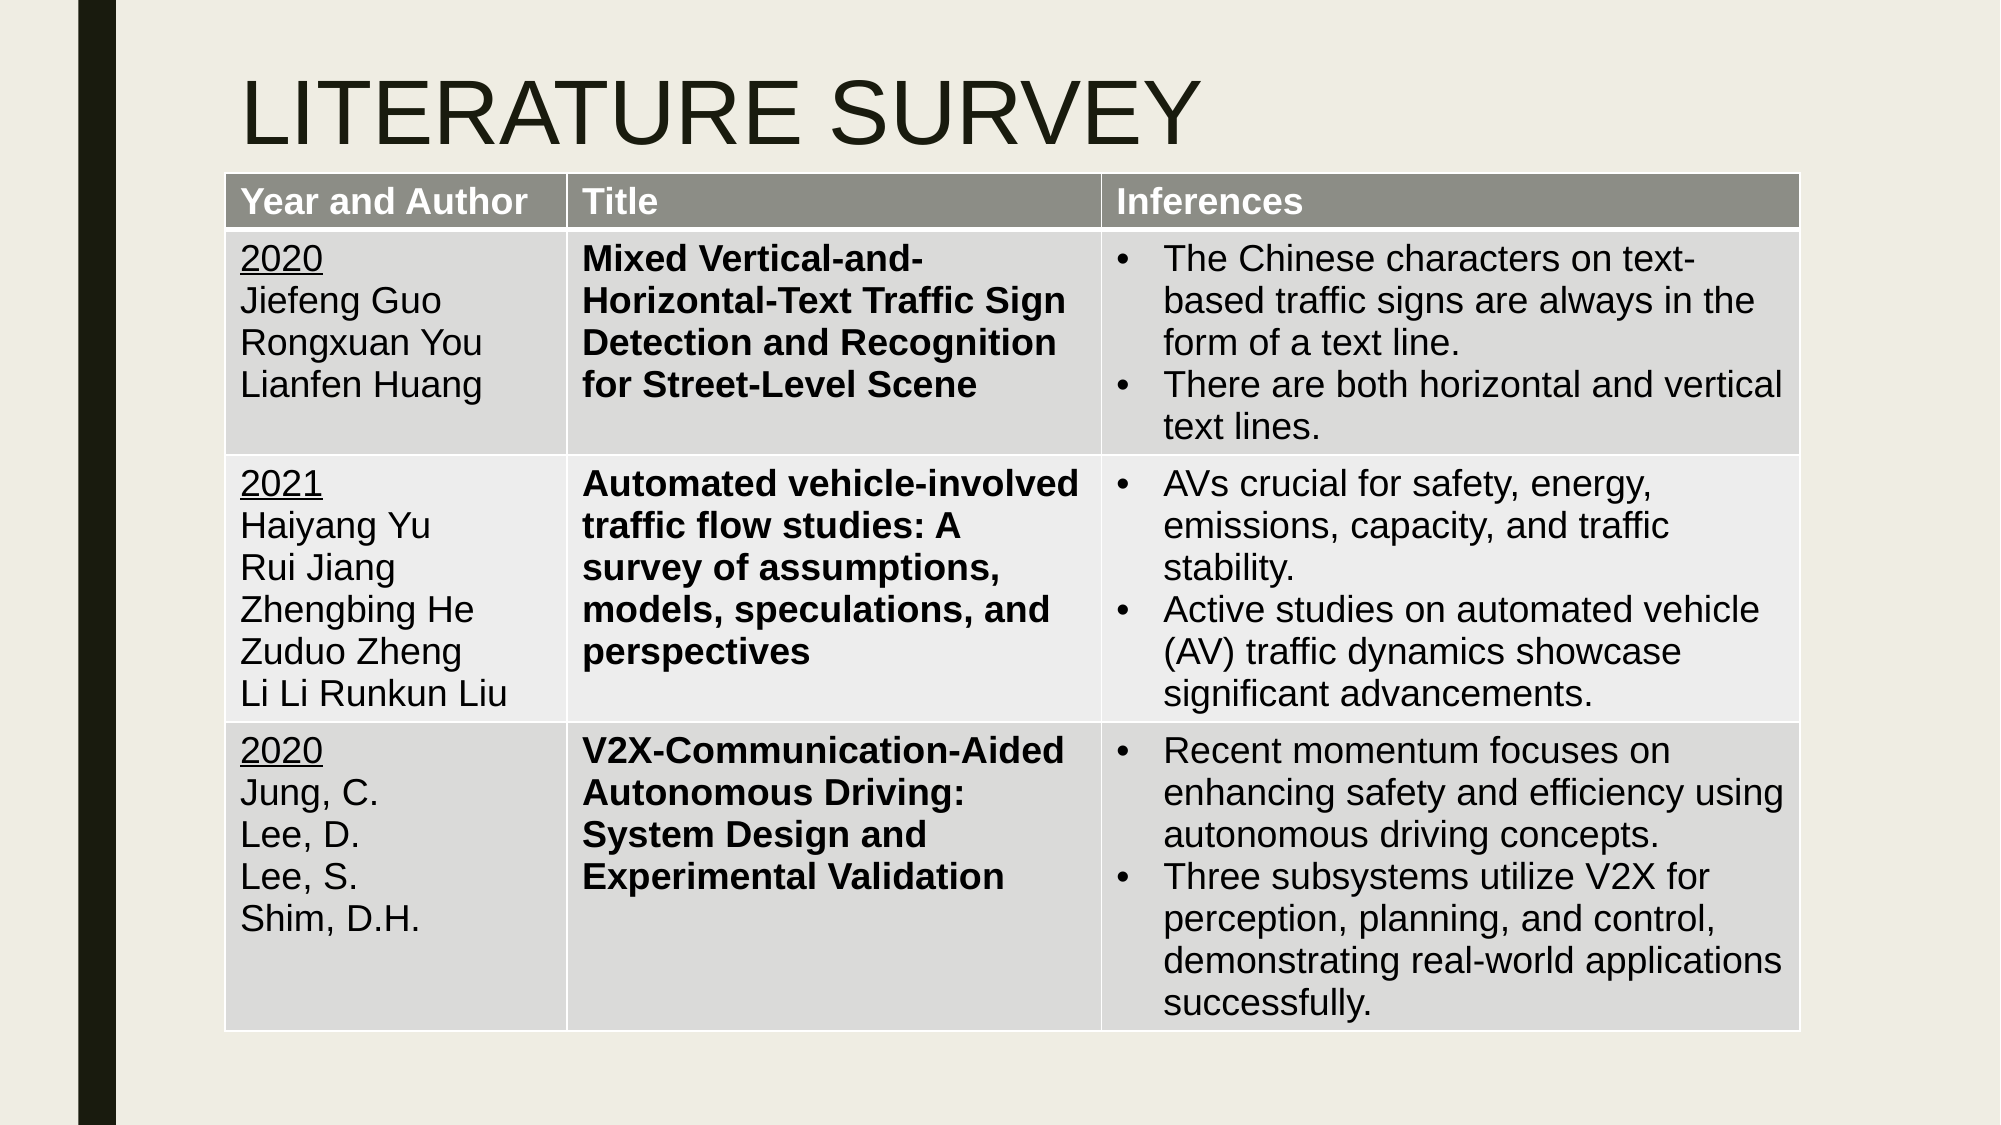

# LITERATURE SURVEY
| Year and Author | Title | Inferences |
| --- | --- | --- |
| 2020 Jiefeng Guo Rongxuan You Lianfen Huang | Mixed Vertical-and-Horizontal-Text Traffic Sign Detection and Recognition for Street-Level Scene | The Chinese characters on text-based traffic signs are always in the form of a text line. There are both horizontal and vertical text lines. |
| 2021 Haiyang Yu Rui Jiang  Zhengbing He Zuduo Zheng Li Li Runkun Liu | Automated vehicle-involved traffic flow studies: A survey of assumptions, models, speculations, and perspectives | AVs crucial for safety, energy, emissions, capacity, and traffic stability. Active studies on automated vehicle (AV) traffic dynamics showcase significant advancements. |
| 2020 Jung, C. Lee, D. Lee, S. Shim, D.H. | V2X-Communication-Aided Autonomous Driving: System Design and Experimental Validation | Recent momentum focuses on enhancing safety and efficiency using autonomous driving concepts. Three subsystems utilize V2X for perception, planning, and control, demonstrating real-world applications successfully. |